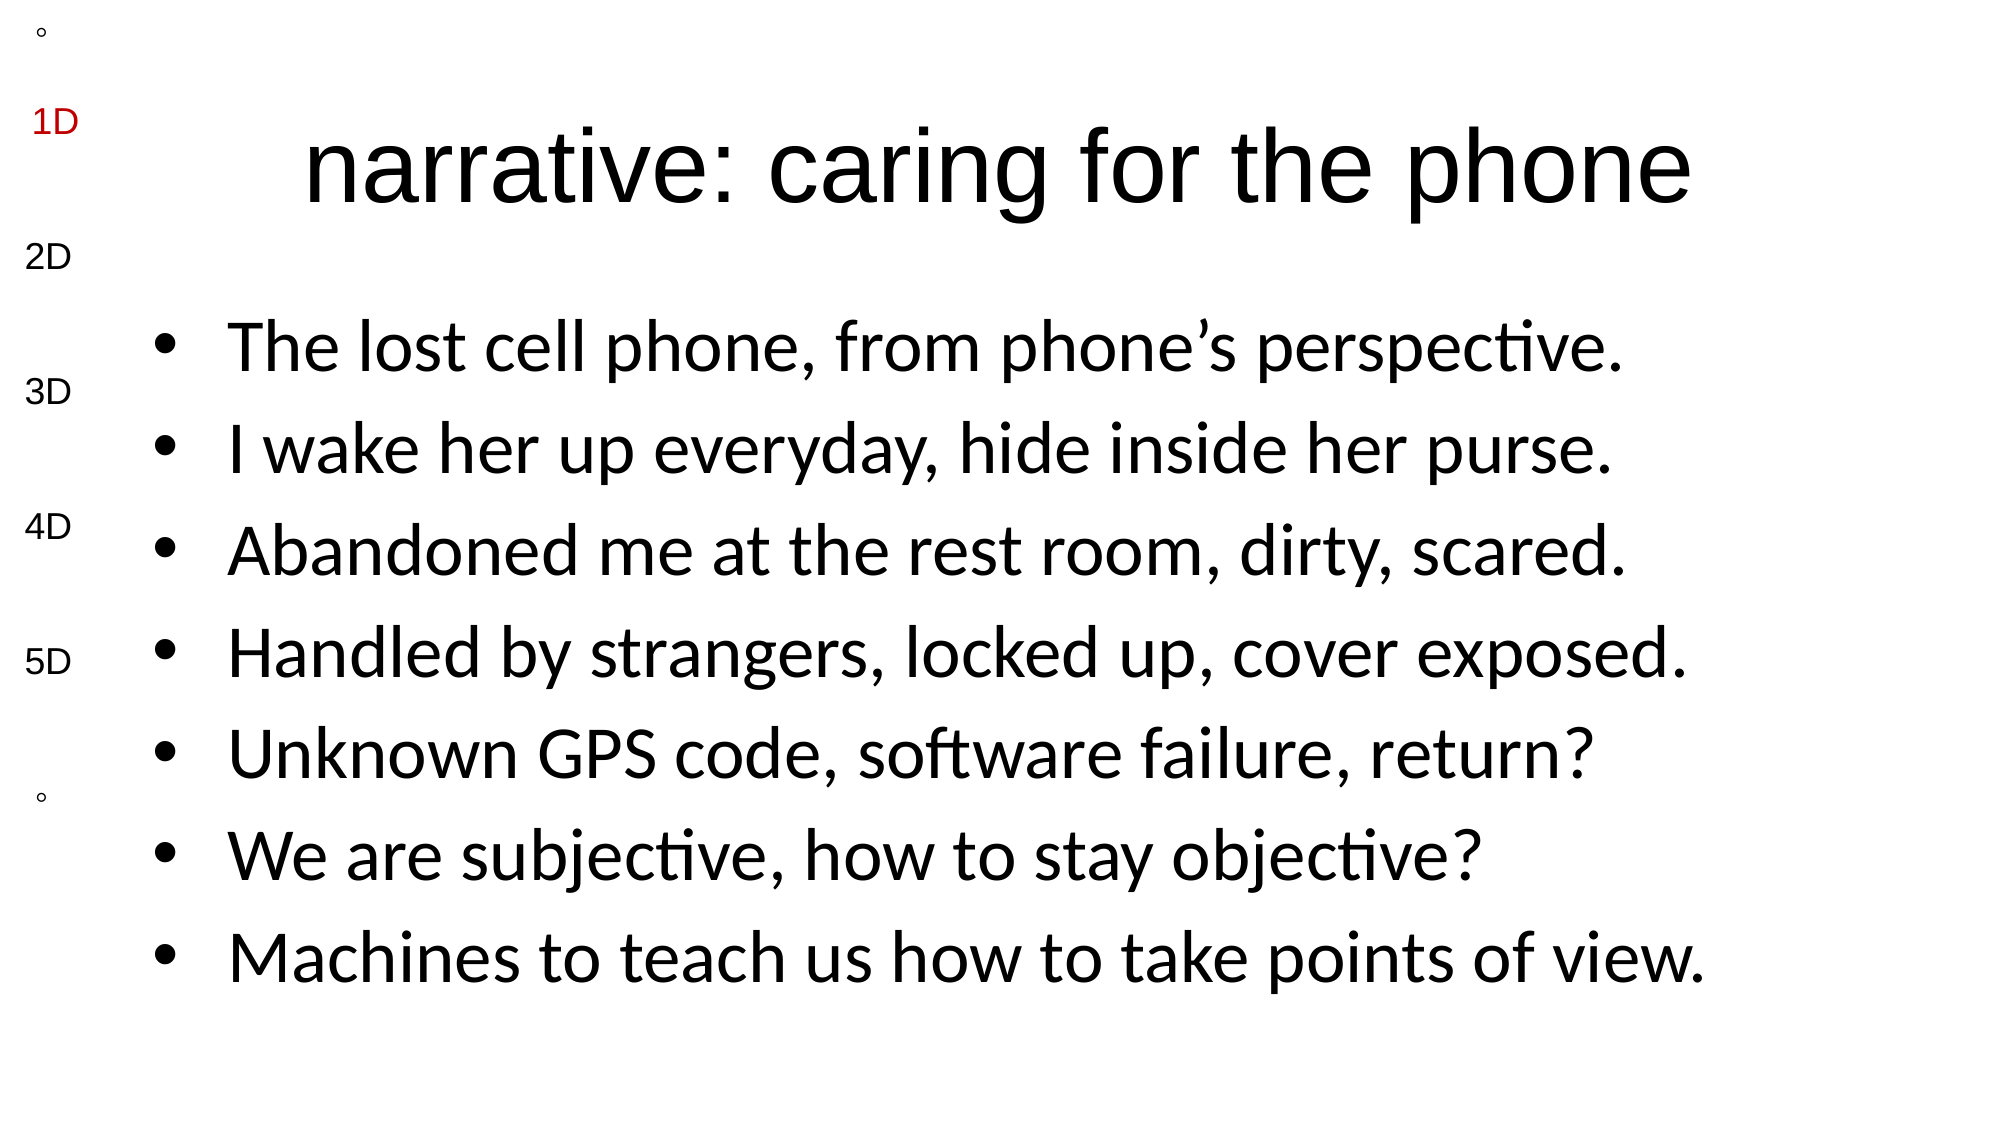

◦
 1D
2D
3D
4D
5D
 ◦
# narrative: caring for the phone
The lost cell phone, from phone’s perspective.
I wake her up everyday, hide inside her purse.
Abandoned me at the rest room, dirty, scared.
Handled by strangers, locked up, cover exposed.
Unknown GPS code, software failure, return?
We are subjective, how to stay objective?
Machines to teach us how to take points of view.